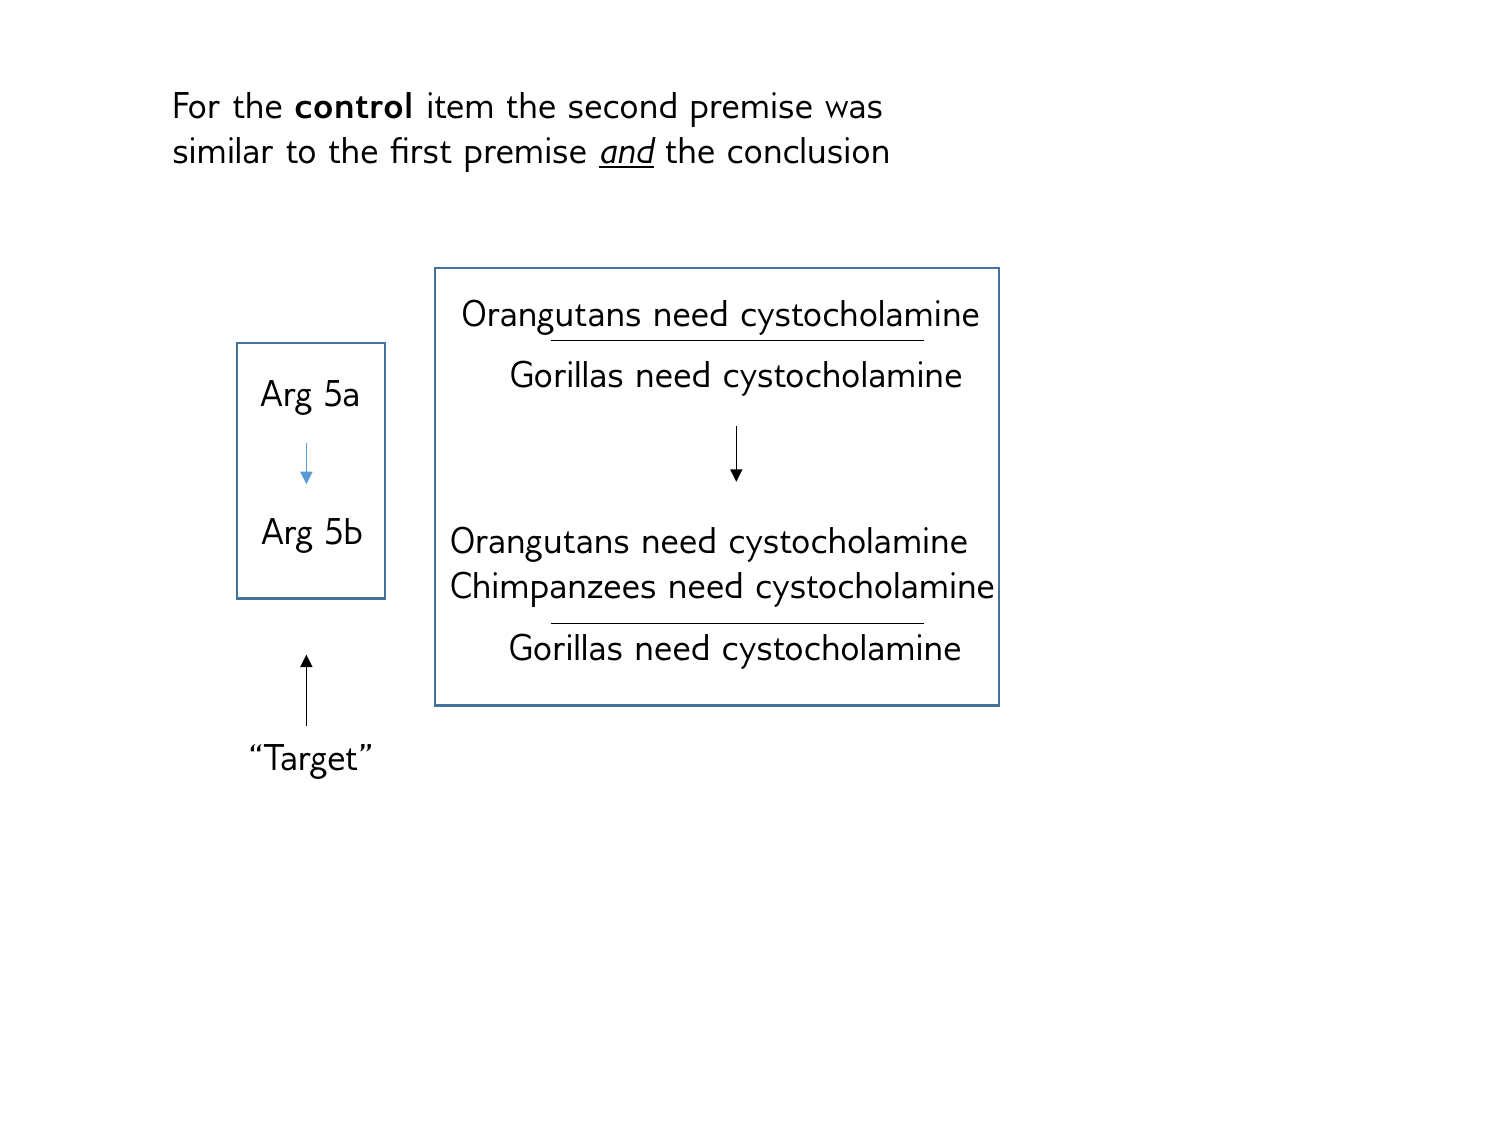

For the control item the second premise was similar to the first premise and the conclusion

Orangutans need cystocholamine

Gorillas need cystocholamine
Arg 5a
Arg 5b
Orangutans need cystocholamine
Chimpanzees need cystocholamine
Gorillas need cystocholamine
“Target”